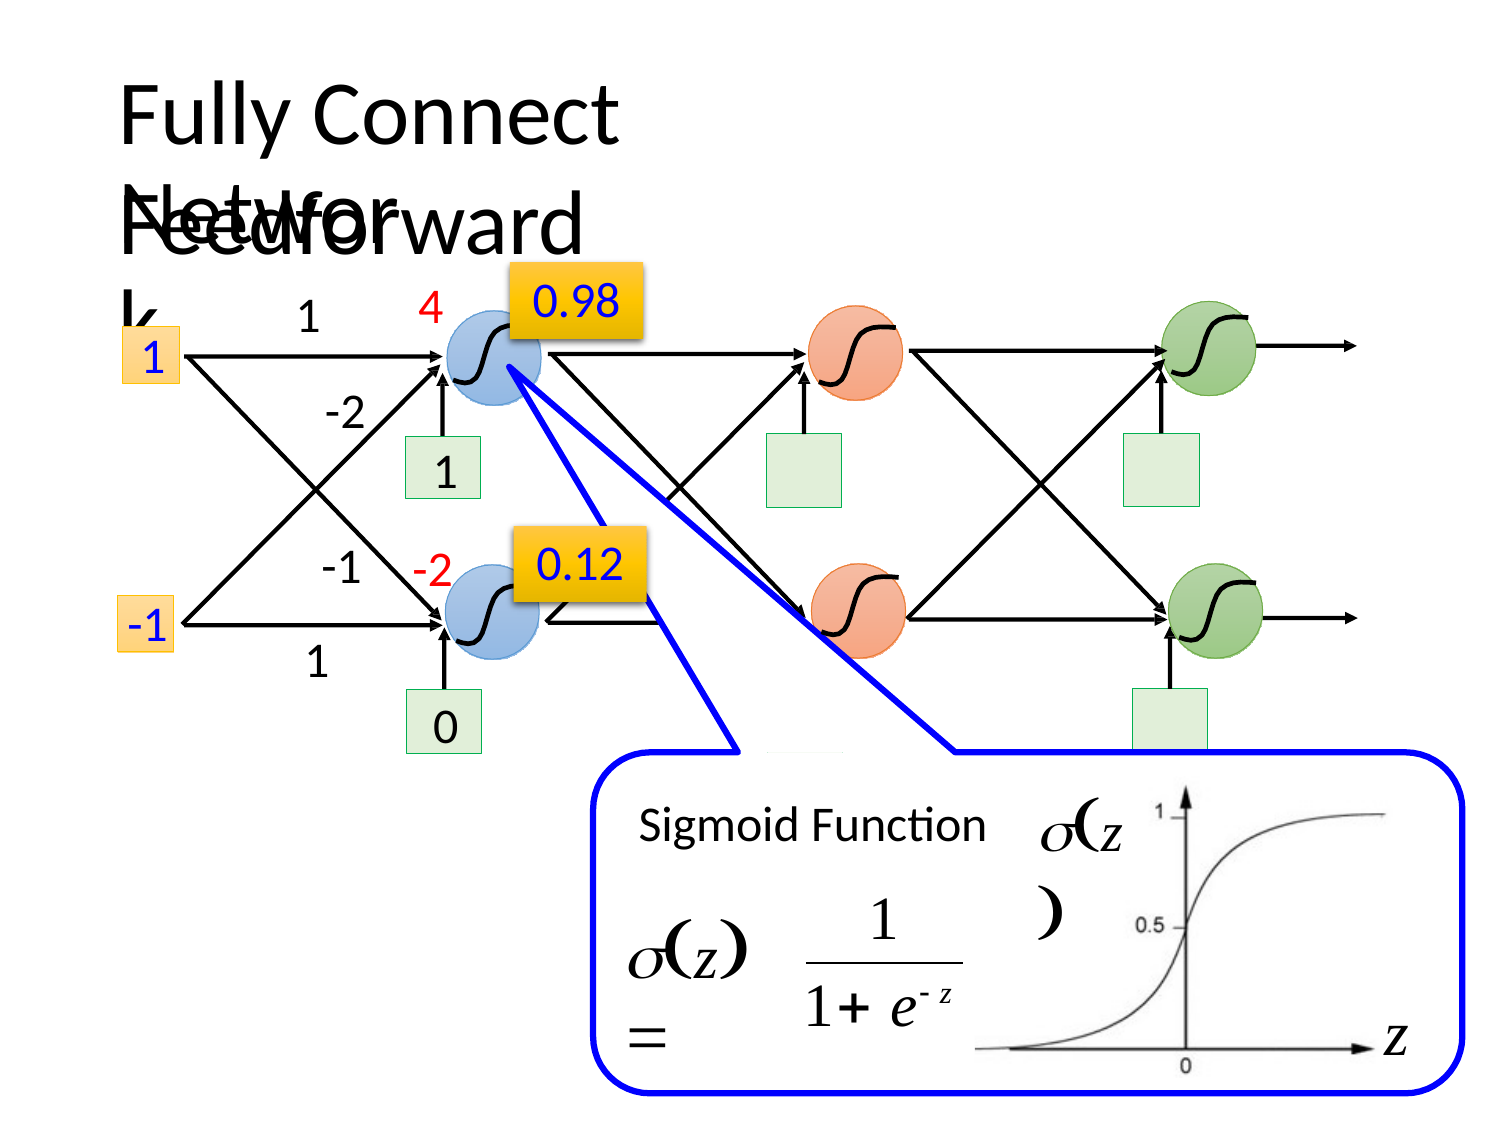

# Fully Connect Feedforward
Network

0.98
4
1

1
-2

1

0.12
-1
-2

-1

1

0
σ(z)

Sigmoid Function
1
σ(z)=
1+ e− z

z